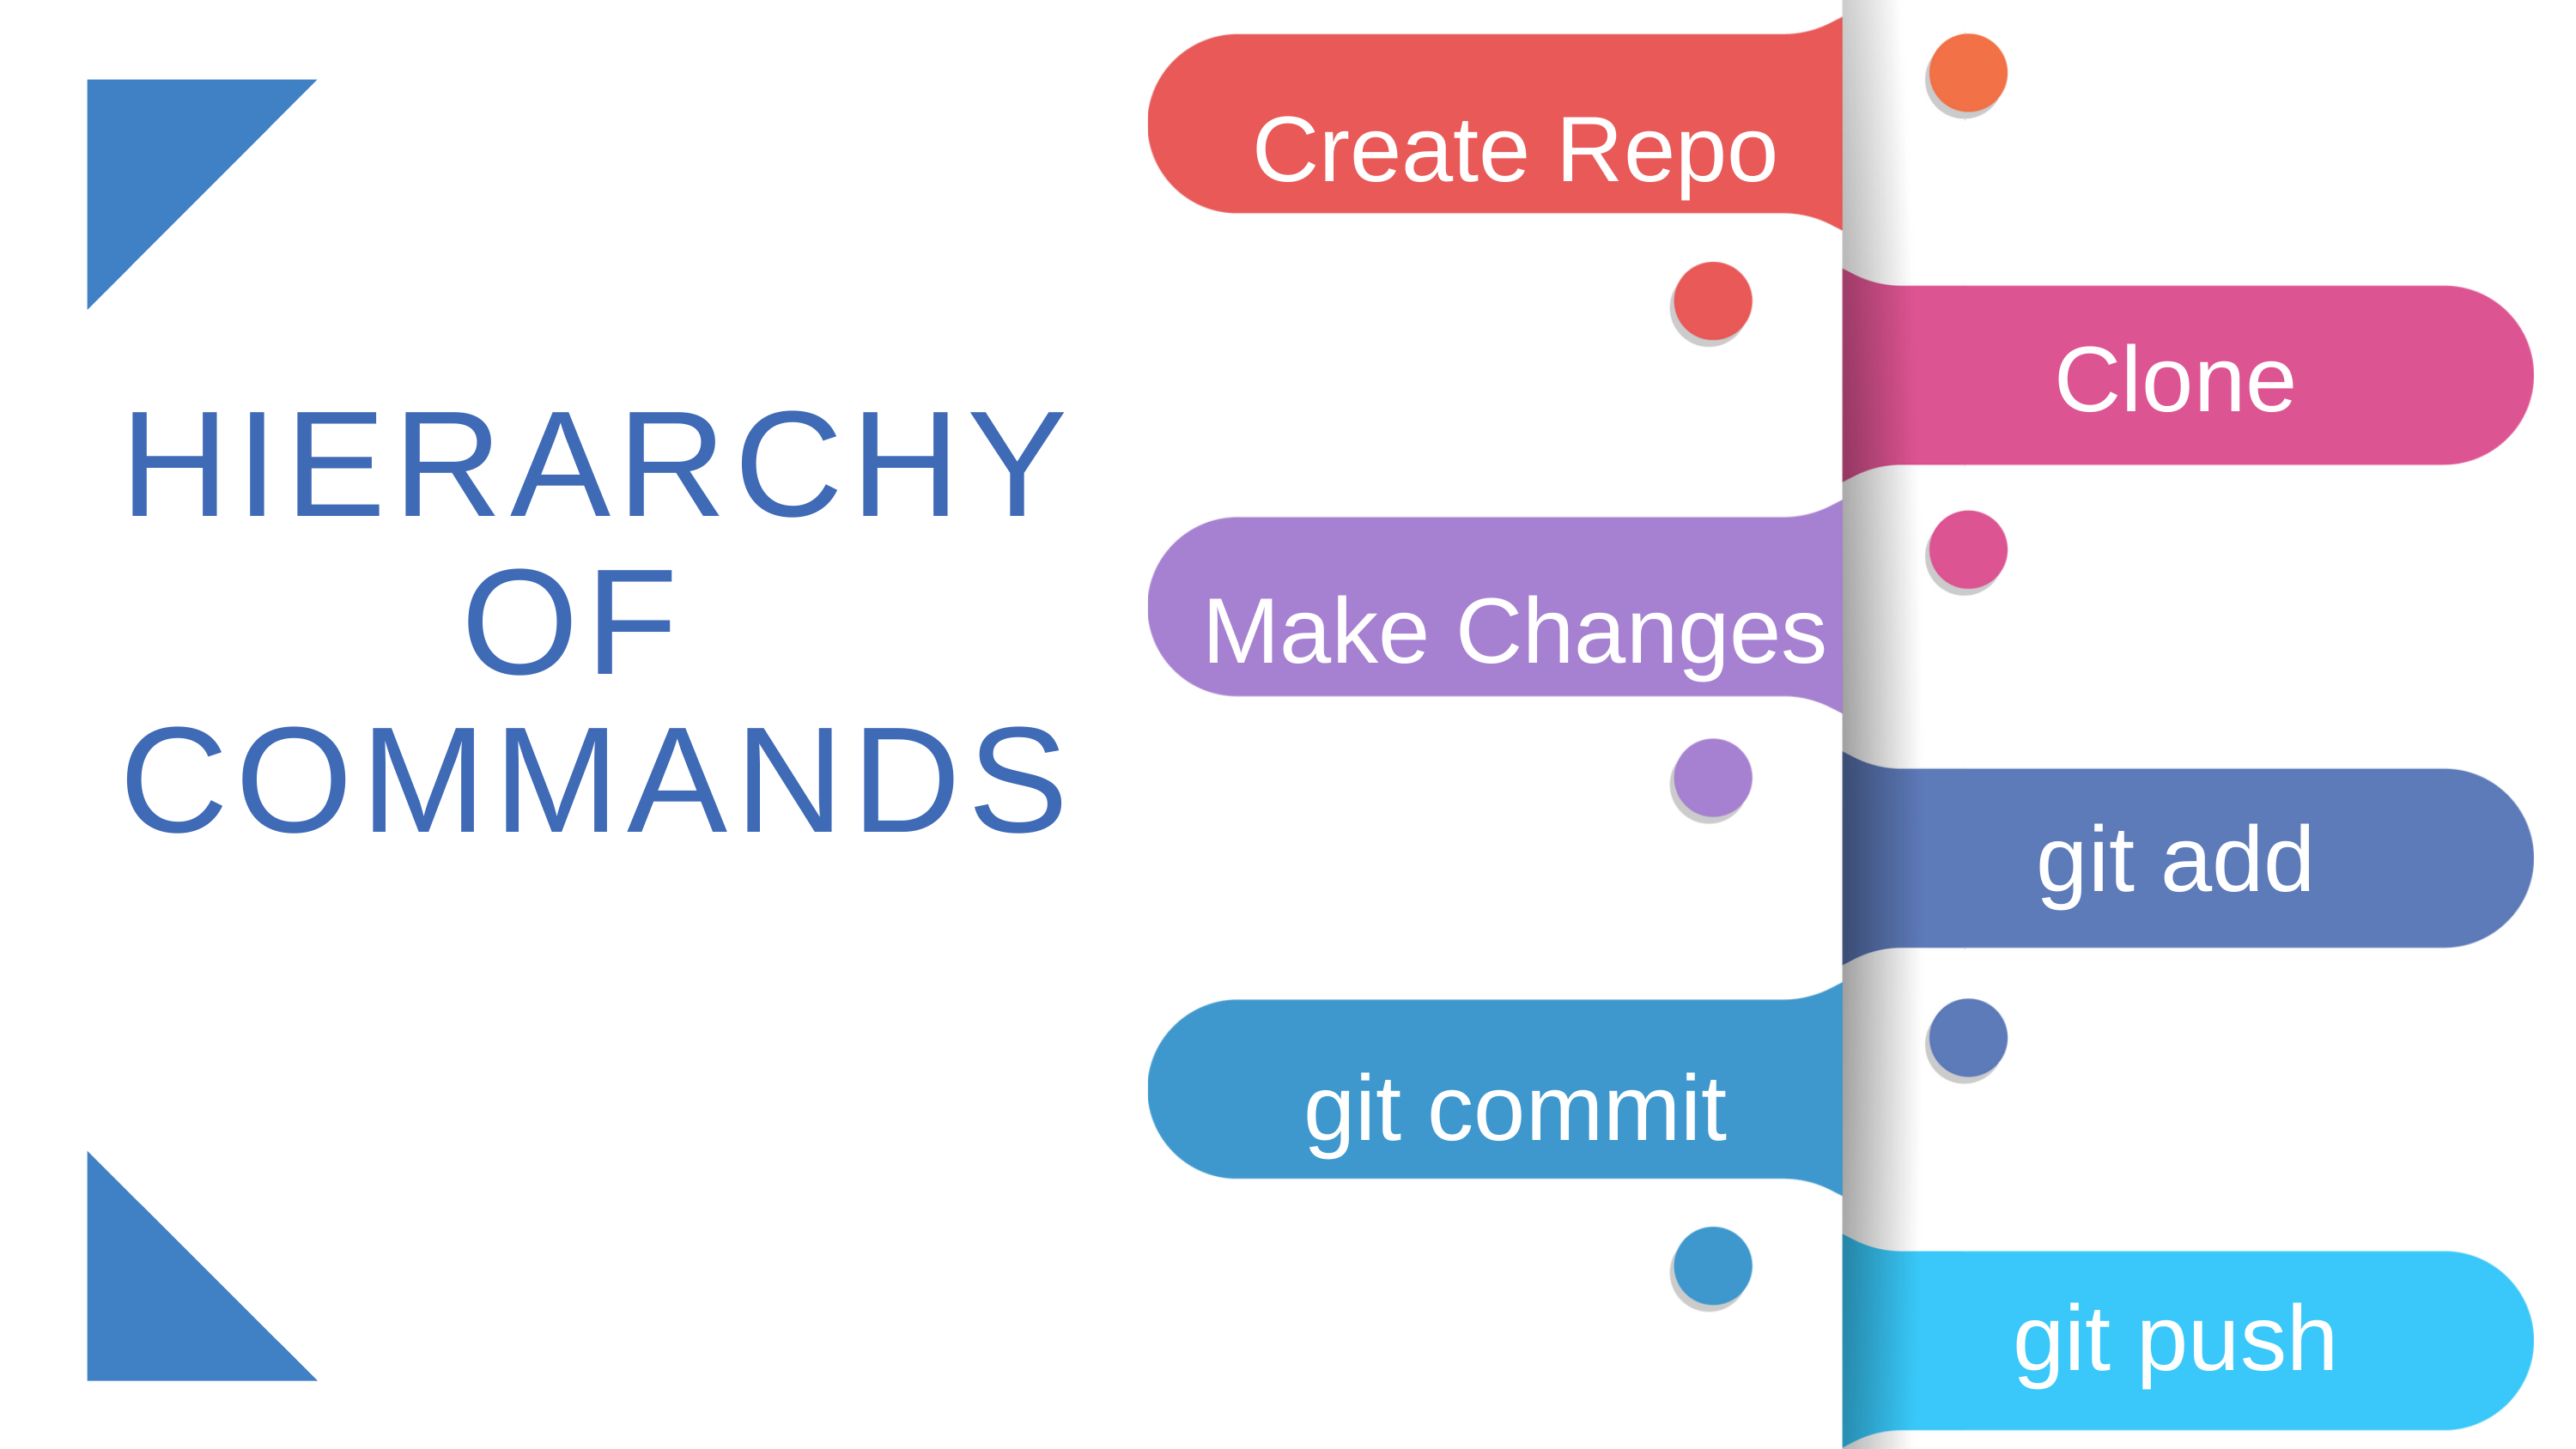

Create Repo
Clone
Make Changes
git add
git commit
git push

HIERARCHY
OF
COMMANDS